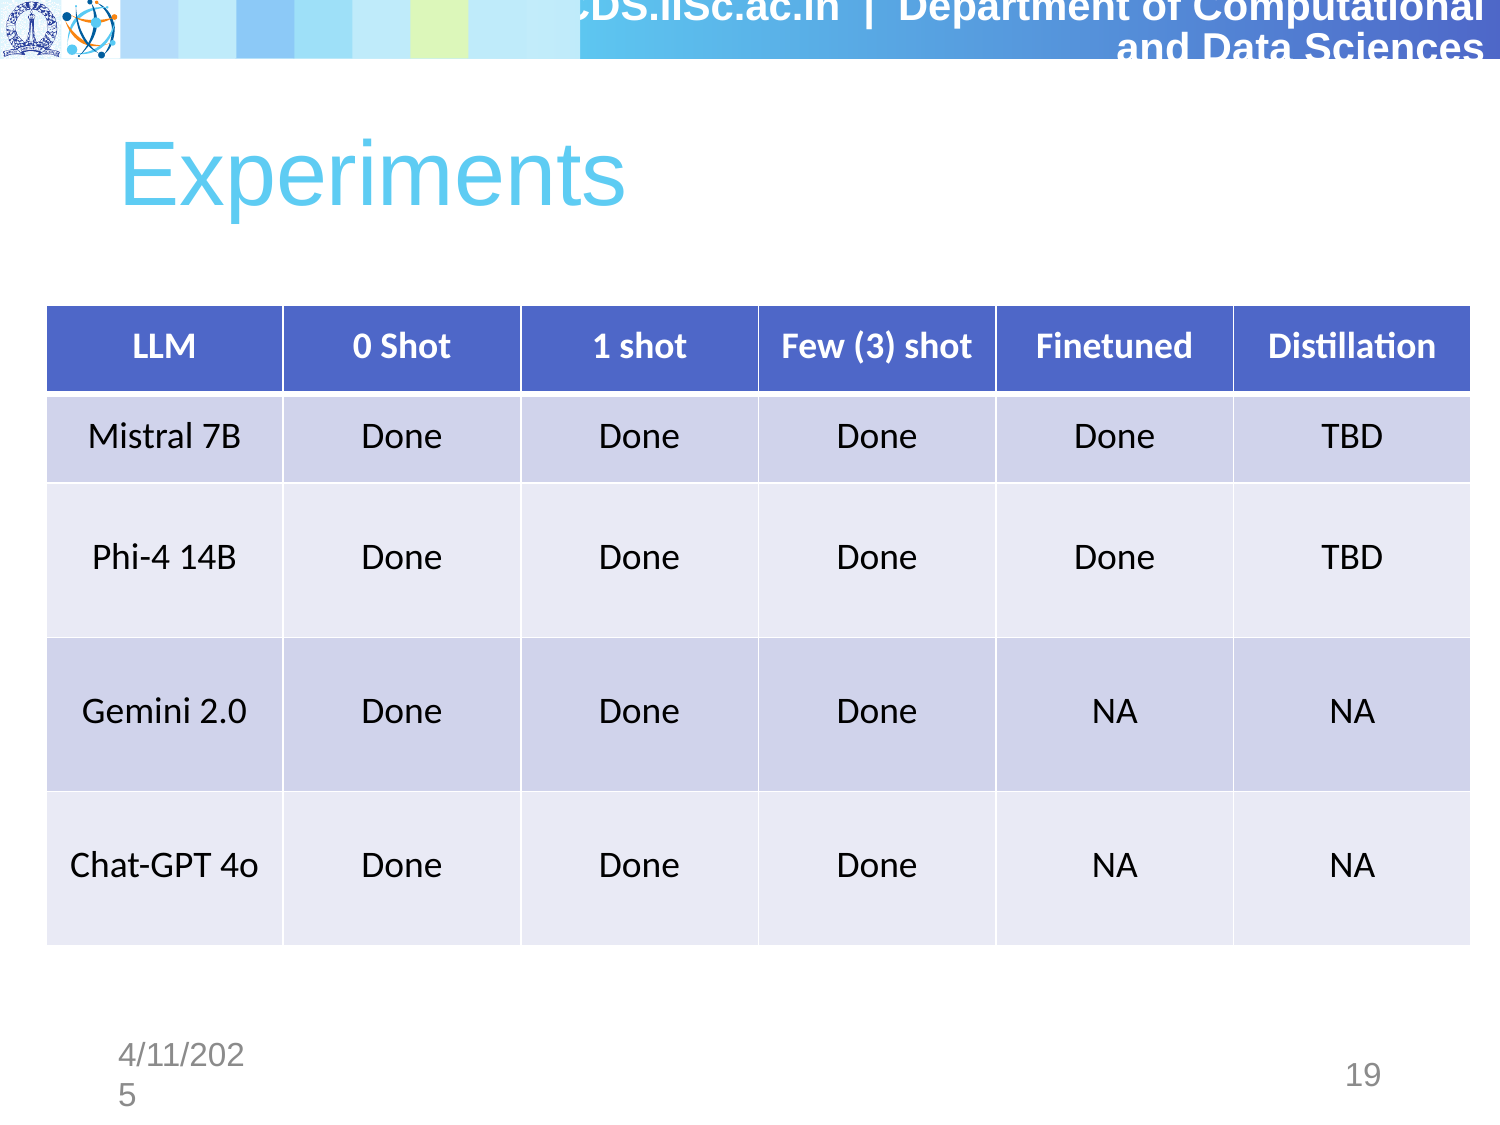

# Experiments
| LLM | 0 Shot | 1 shot | Few (3) shot | Finetuned | Distillation |
| --- | --- | --- | --- | --- | --- |
| Mistral 7B | Done | Done | Done | Done | TBD |
| Phi-4 14B | Done | Done | Done | Done | TBD |
| Gemini 2.0 | Done | Done | Done | NA | NA |
| Chat-GPT 4o | Done | Done | Done | NA | NA |
4/11/2025
19